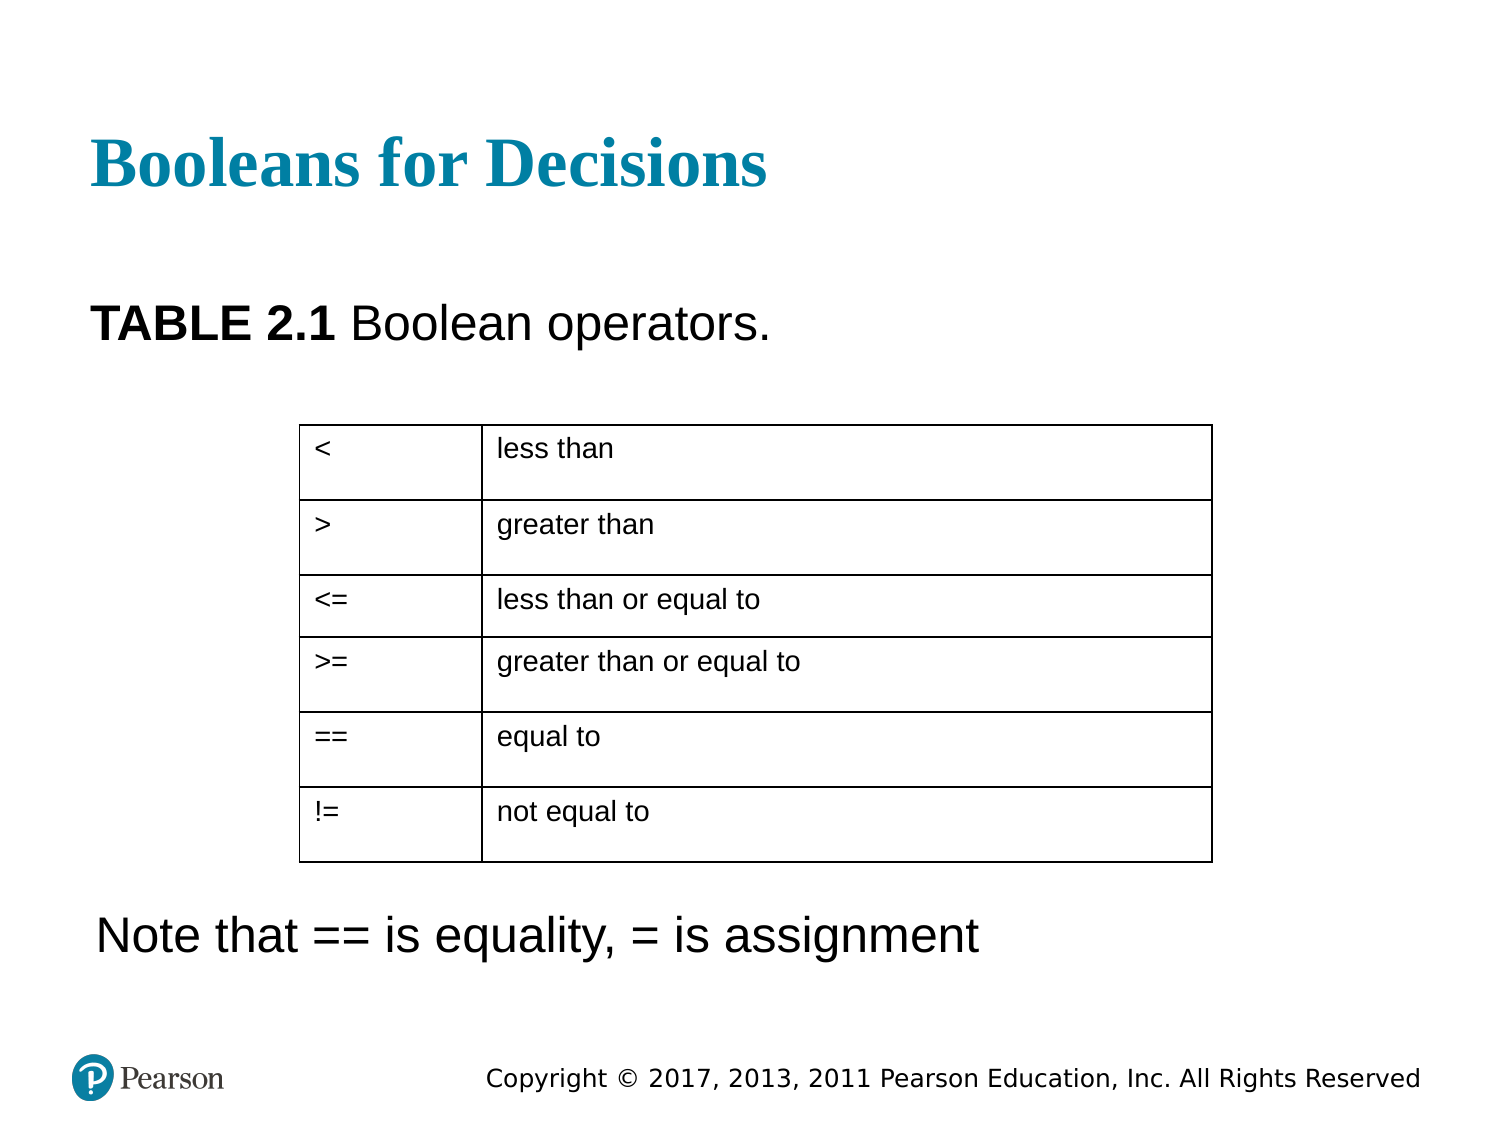

# Booleans for Decisions
TABLE 2.1 Boolean operators.
| < | less than |
| --- | --- |
| > | greater than |
| <= | less than or equal to |
| >= | greater than or equal to |
| == | equal to |
| != | not equal to |
Note that == is equality, = is assignment